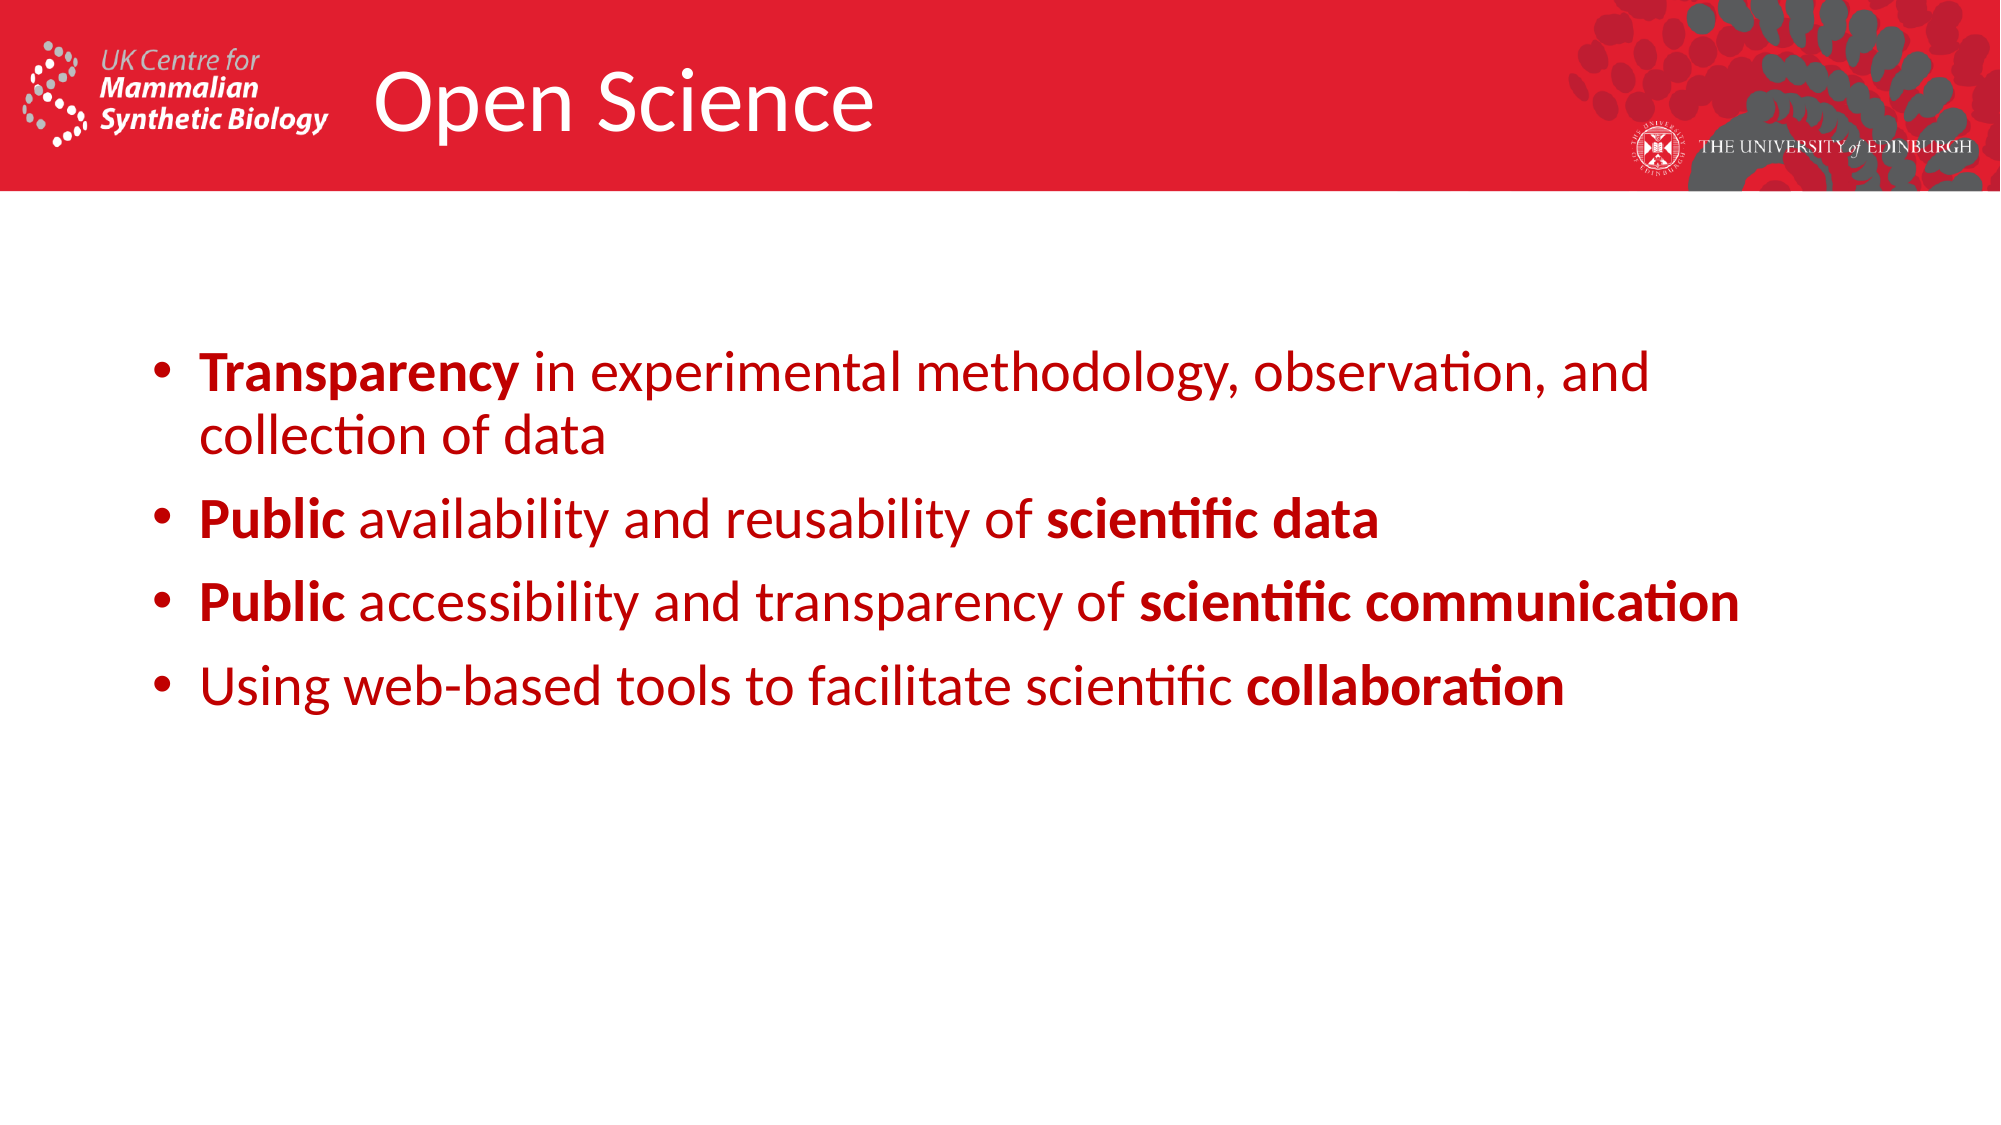

# Open Science

Transparency in experimental methodology, observation, and collection of data
Public availability and reusability of scientific data
Public accessibility and transparency of scientific communication
Using web-based tools to facilitate scientific collaboration